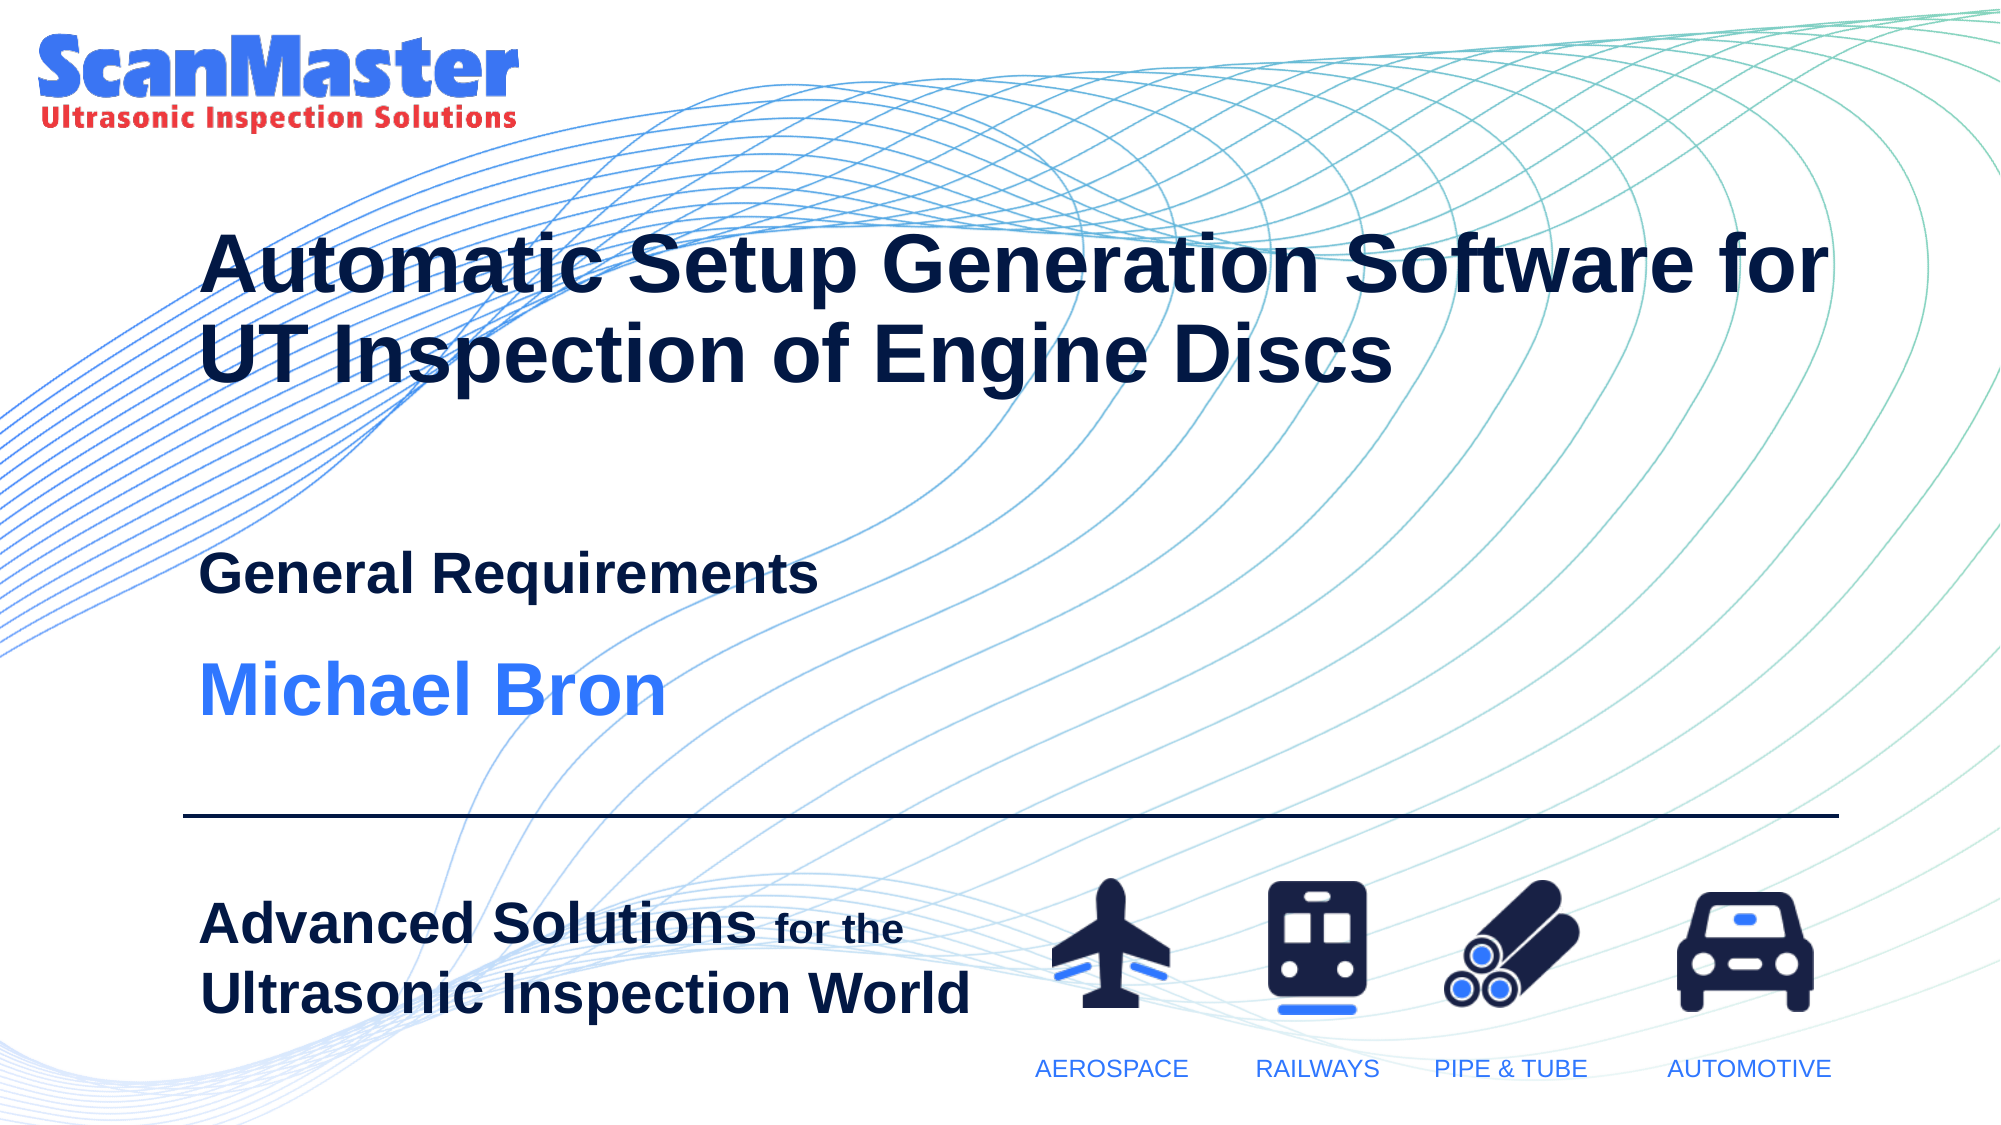

# Automatic Setup Generation Software for UT Inspection of Engine Discs
General Requirements
Michael Bron